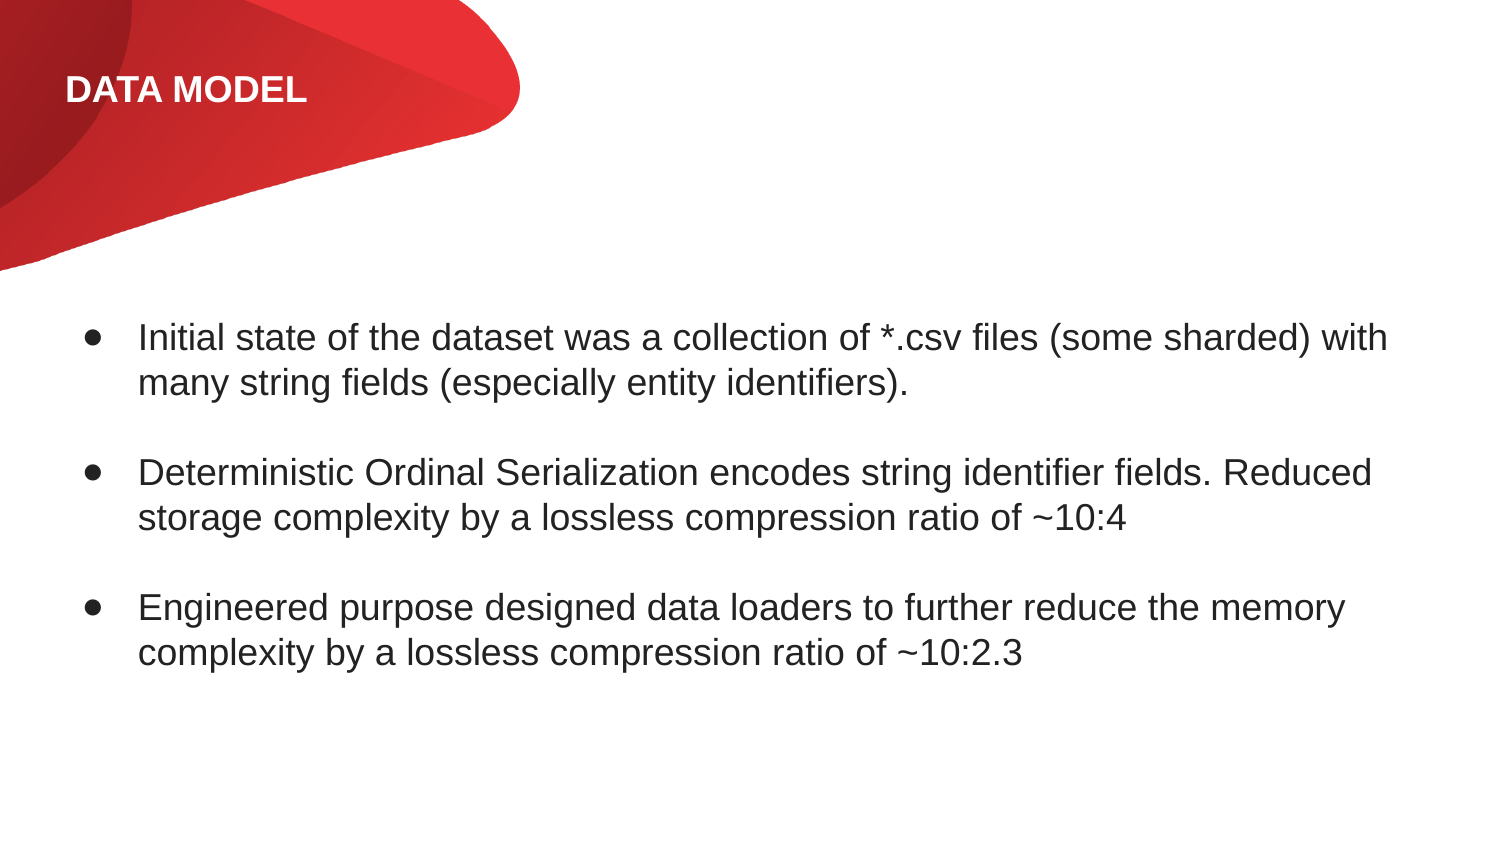

DATA MODEL
Initial state of the dataset was a collection of *.csv files (some sharded) with many string fields (especially entity identifiers).

Deterministic Ordinal Serialization encodes string identifier fields. Reduced storage complexity by a lossless compression ratio of ~10:4

Engineered purpose designed data loaders to further reduce the memory complexity by a lossless compression ratio of ~10:2.3